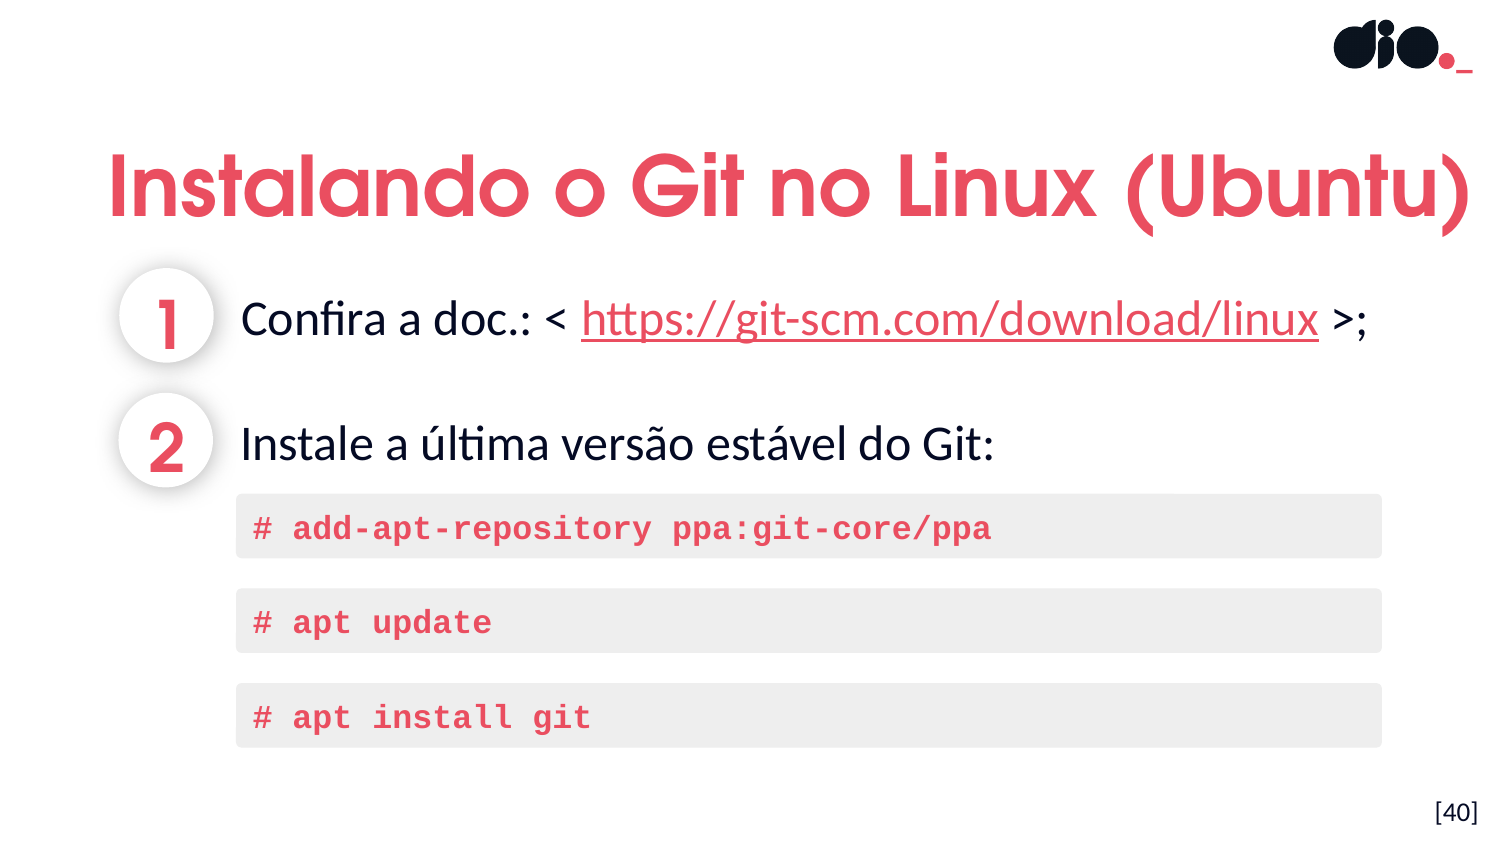

Instalando o Git no Linux (Ubuntu)

1
Confira a doc.: < https://git-scm.com/download/linux >;

2
Instale a última versão estável do Git:
# add-apt-repository ppa:git-core/ppa
# apt update
# apt install git
[40]